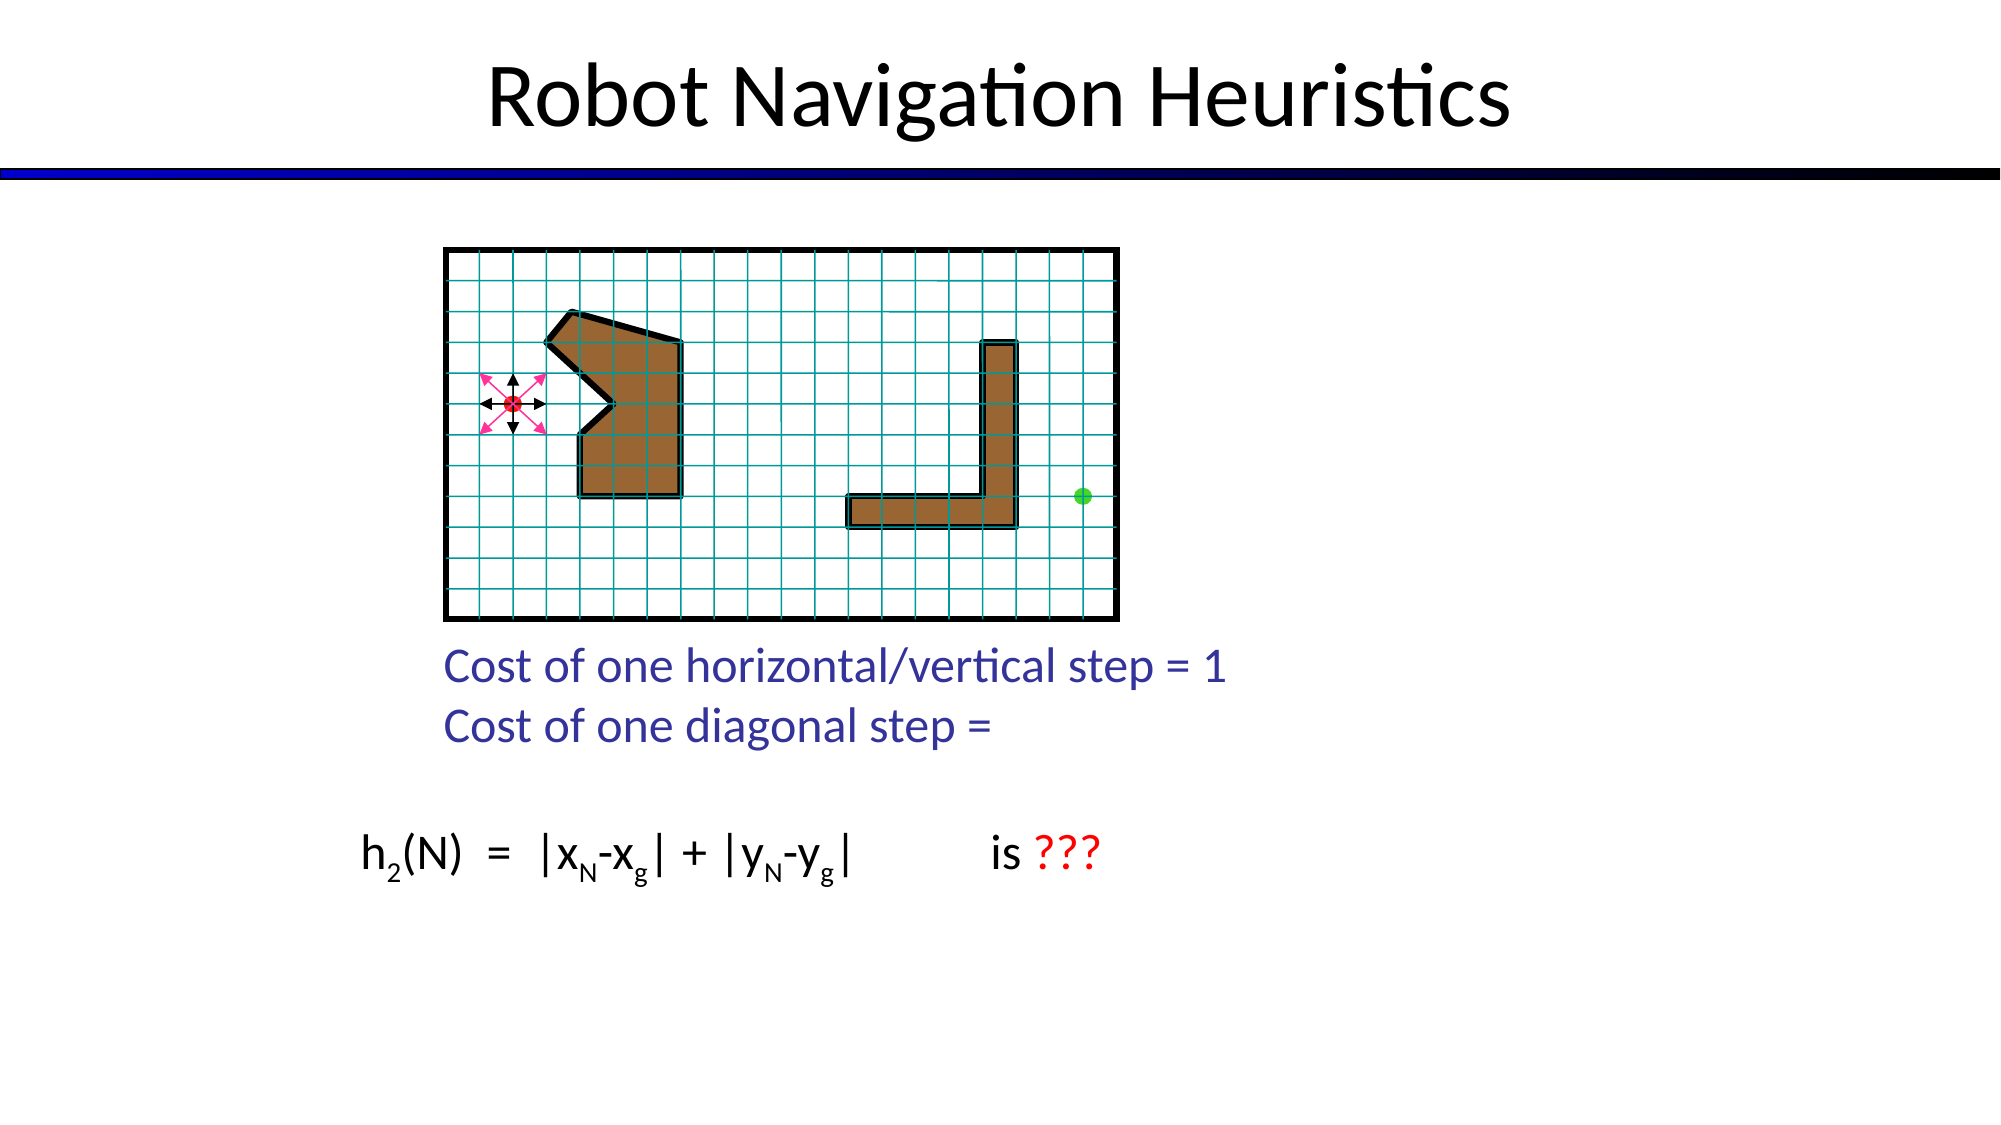

Robot Navigation Heuristics

Cost of one horizontal/vertical step = 1
Cost of one diagonal step =
h2(N)  =  |xN-xg| + |yN-yg|
is ???